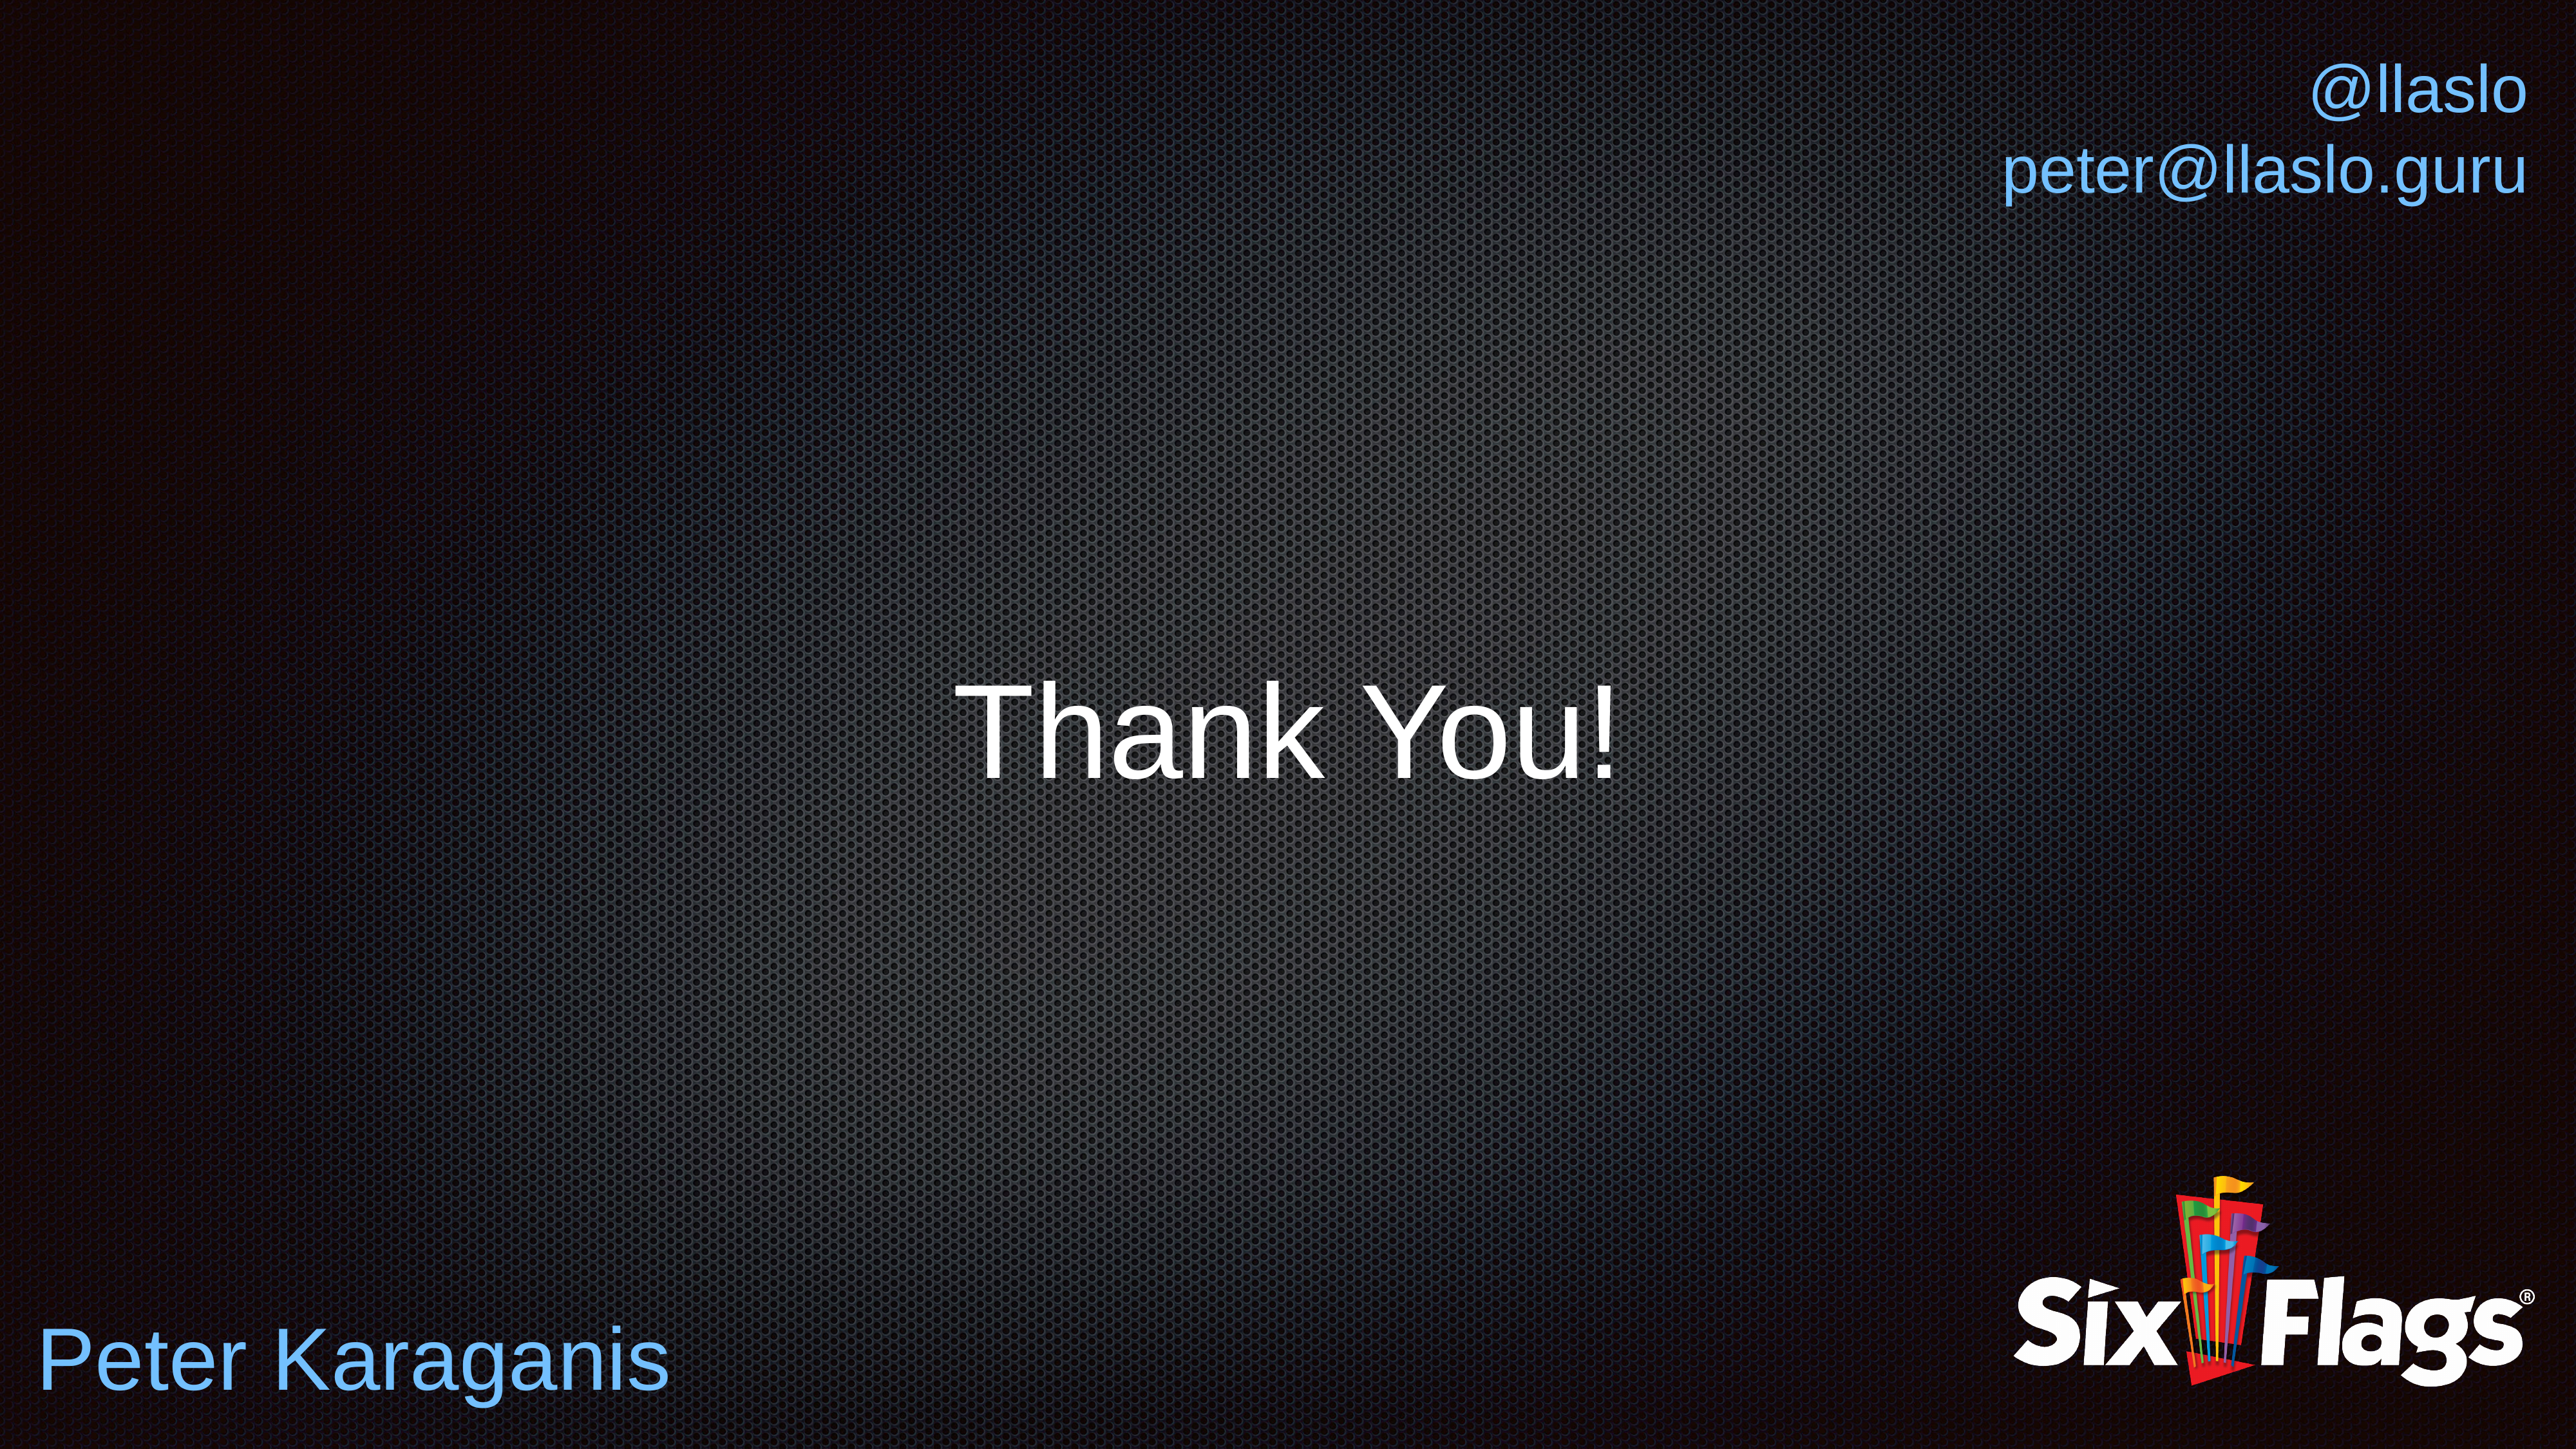

@llaslo
peter@llaslo.guru
# Thank You!
Peter Karaganis